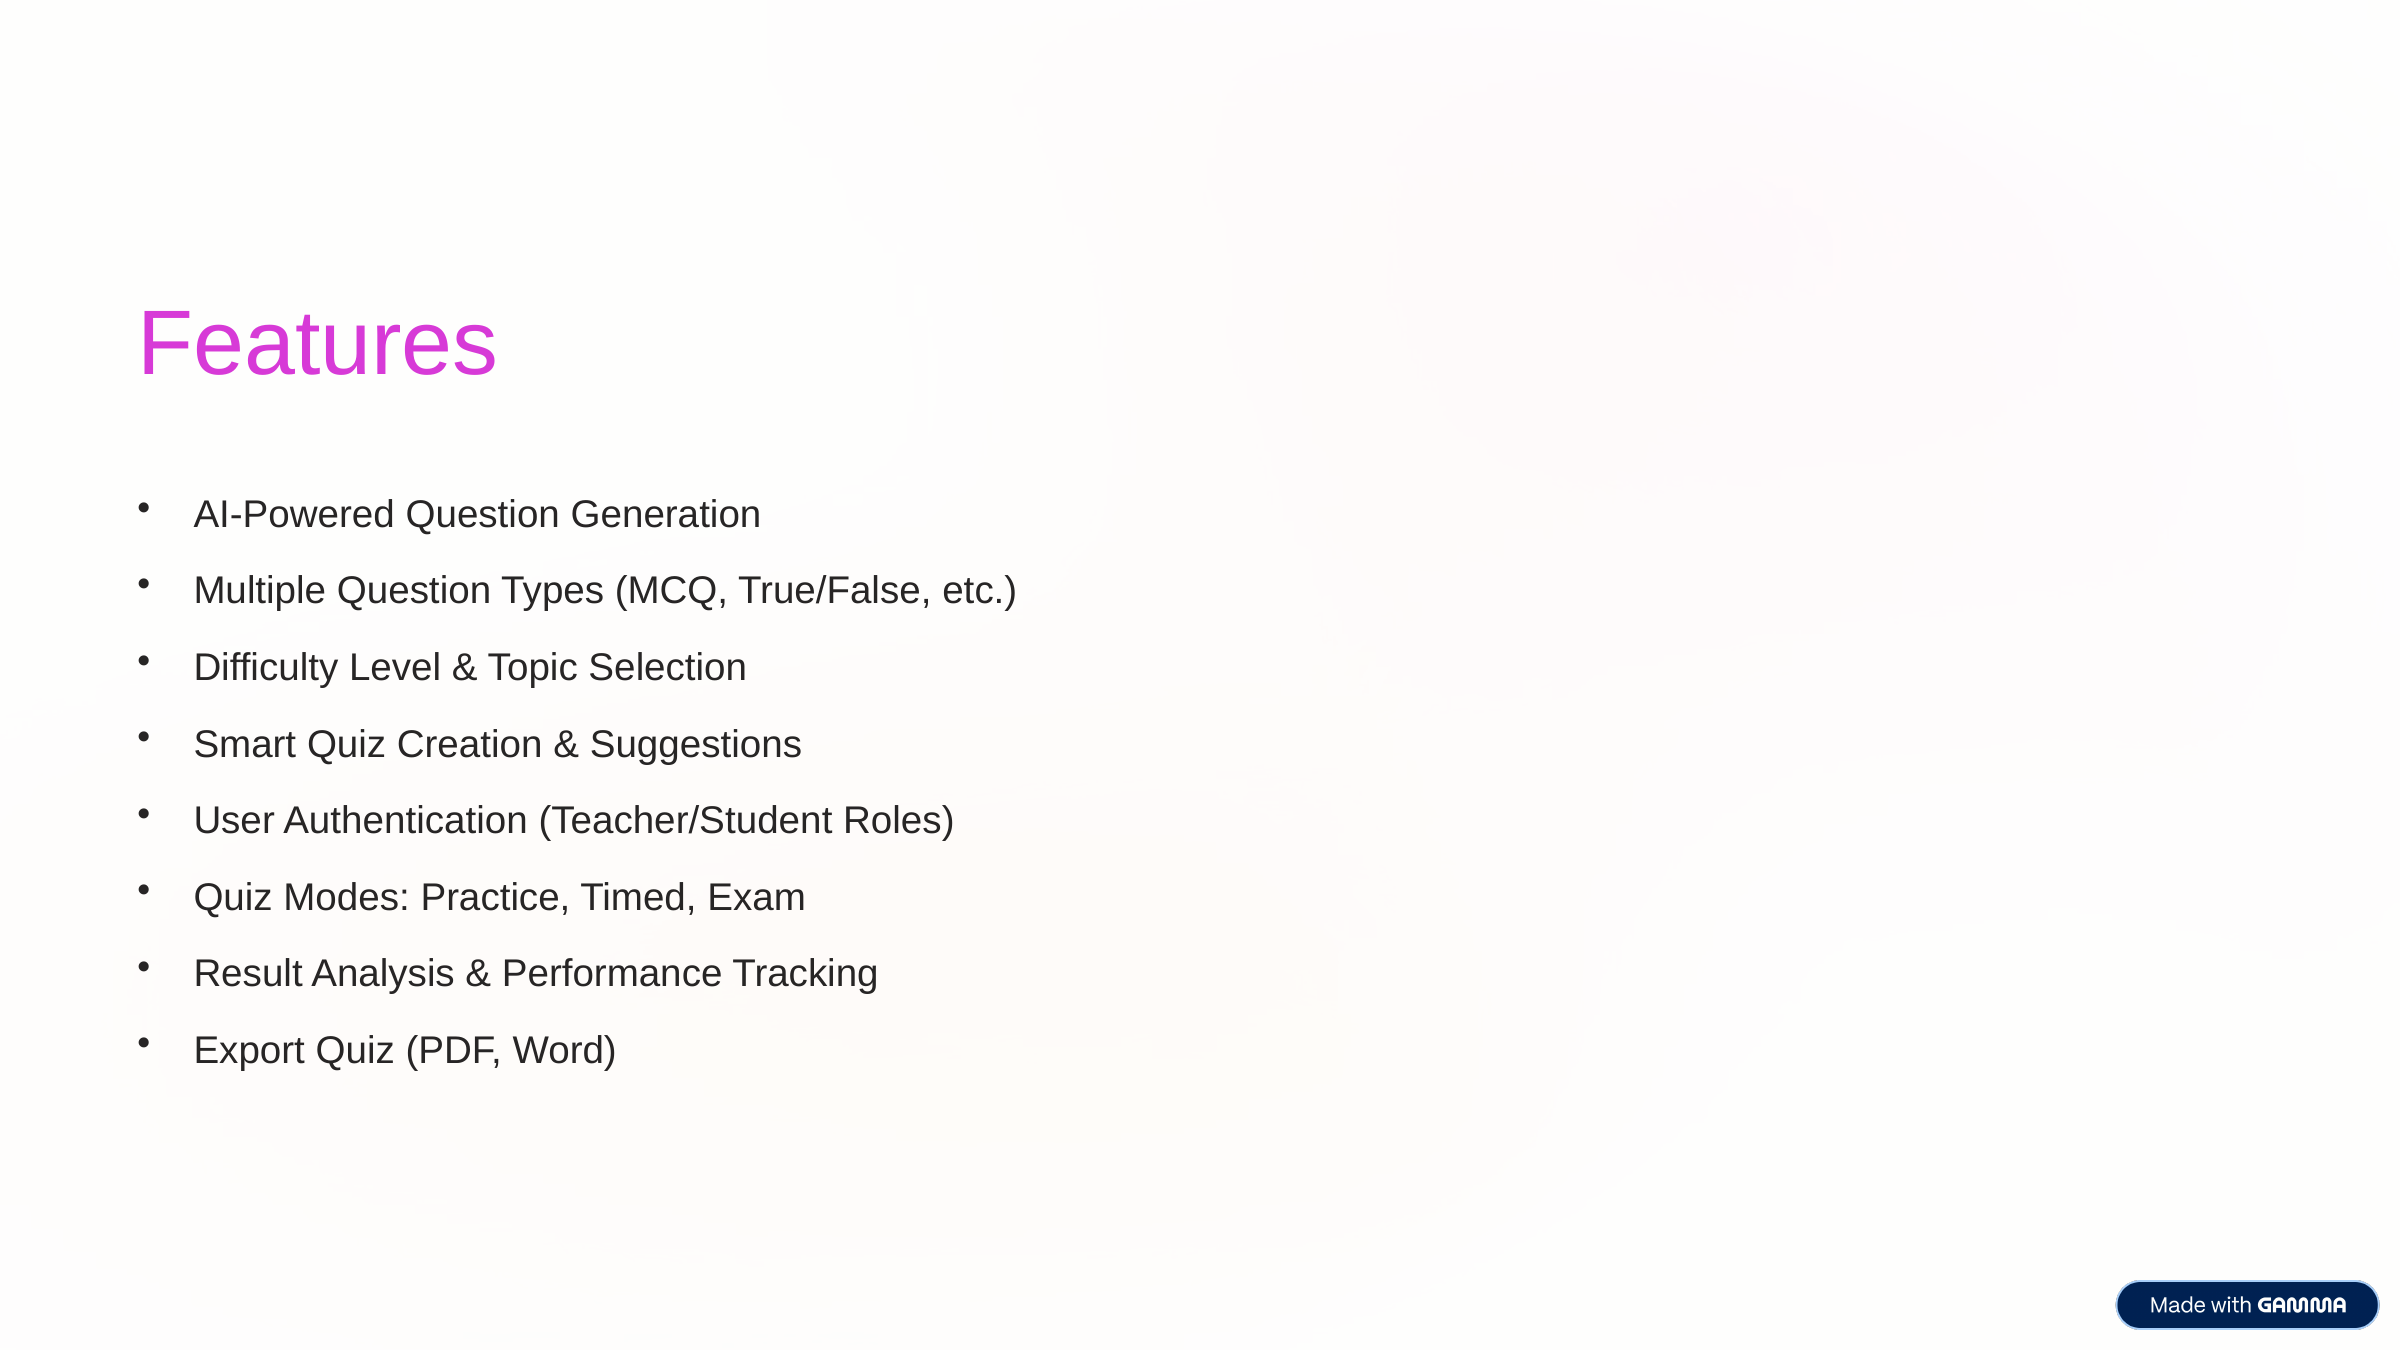

Features
AI-Powered Question Generation
Multiple Question Types (MCQ, True/False, etc.)
Difficulty Level & Topic Selection
Smart Quiz Creation & Suggestions
User Authentication (Teacher/Student Roles)
Quiz Modes: Practice, Timed, Exam
Result Analysis & Performance Tracking
Export Quiz (PDF, Word)